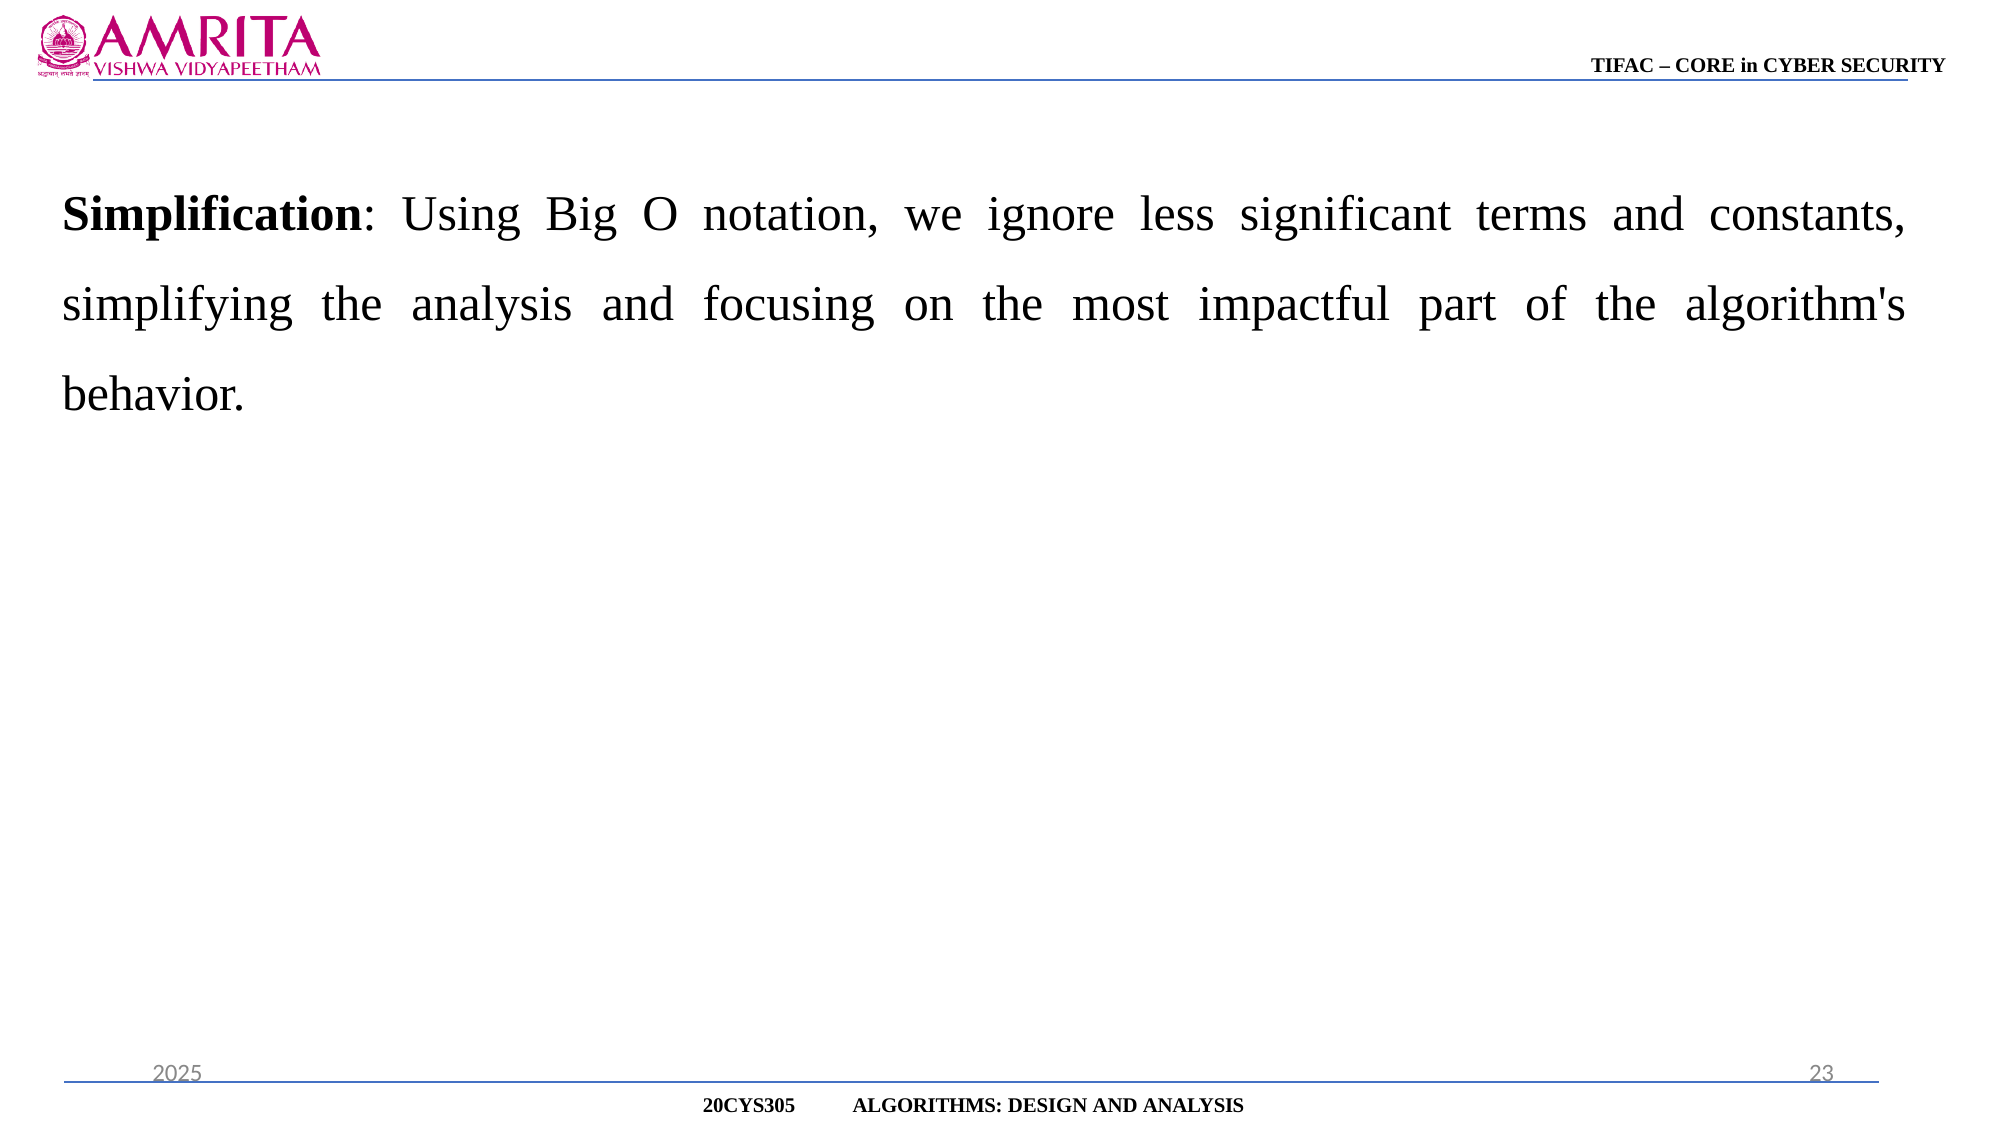

TIFAC – CORE in CYBER SECURITY
# Simplification: Using Big O notation, we ignore less significant terms and constants, simplifying  the  analysis  and  focusing  on  the  most  impactful  part  of  the  algorithm's behavior.
2025
23
20CYS305
ALGORITHMS: DESIGN AND ANALYSIS